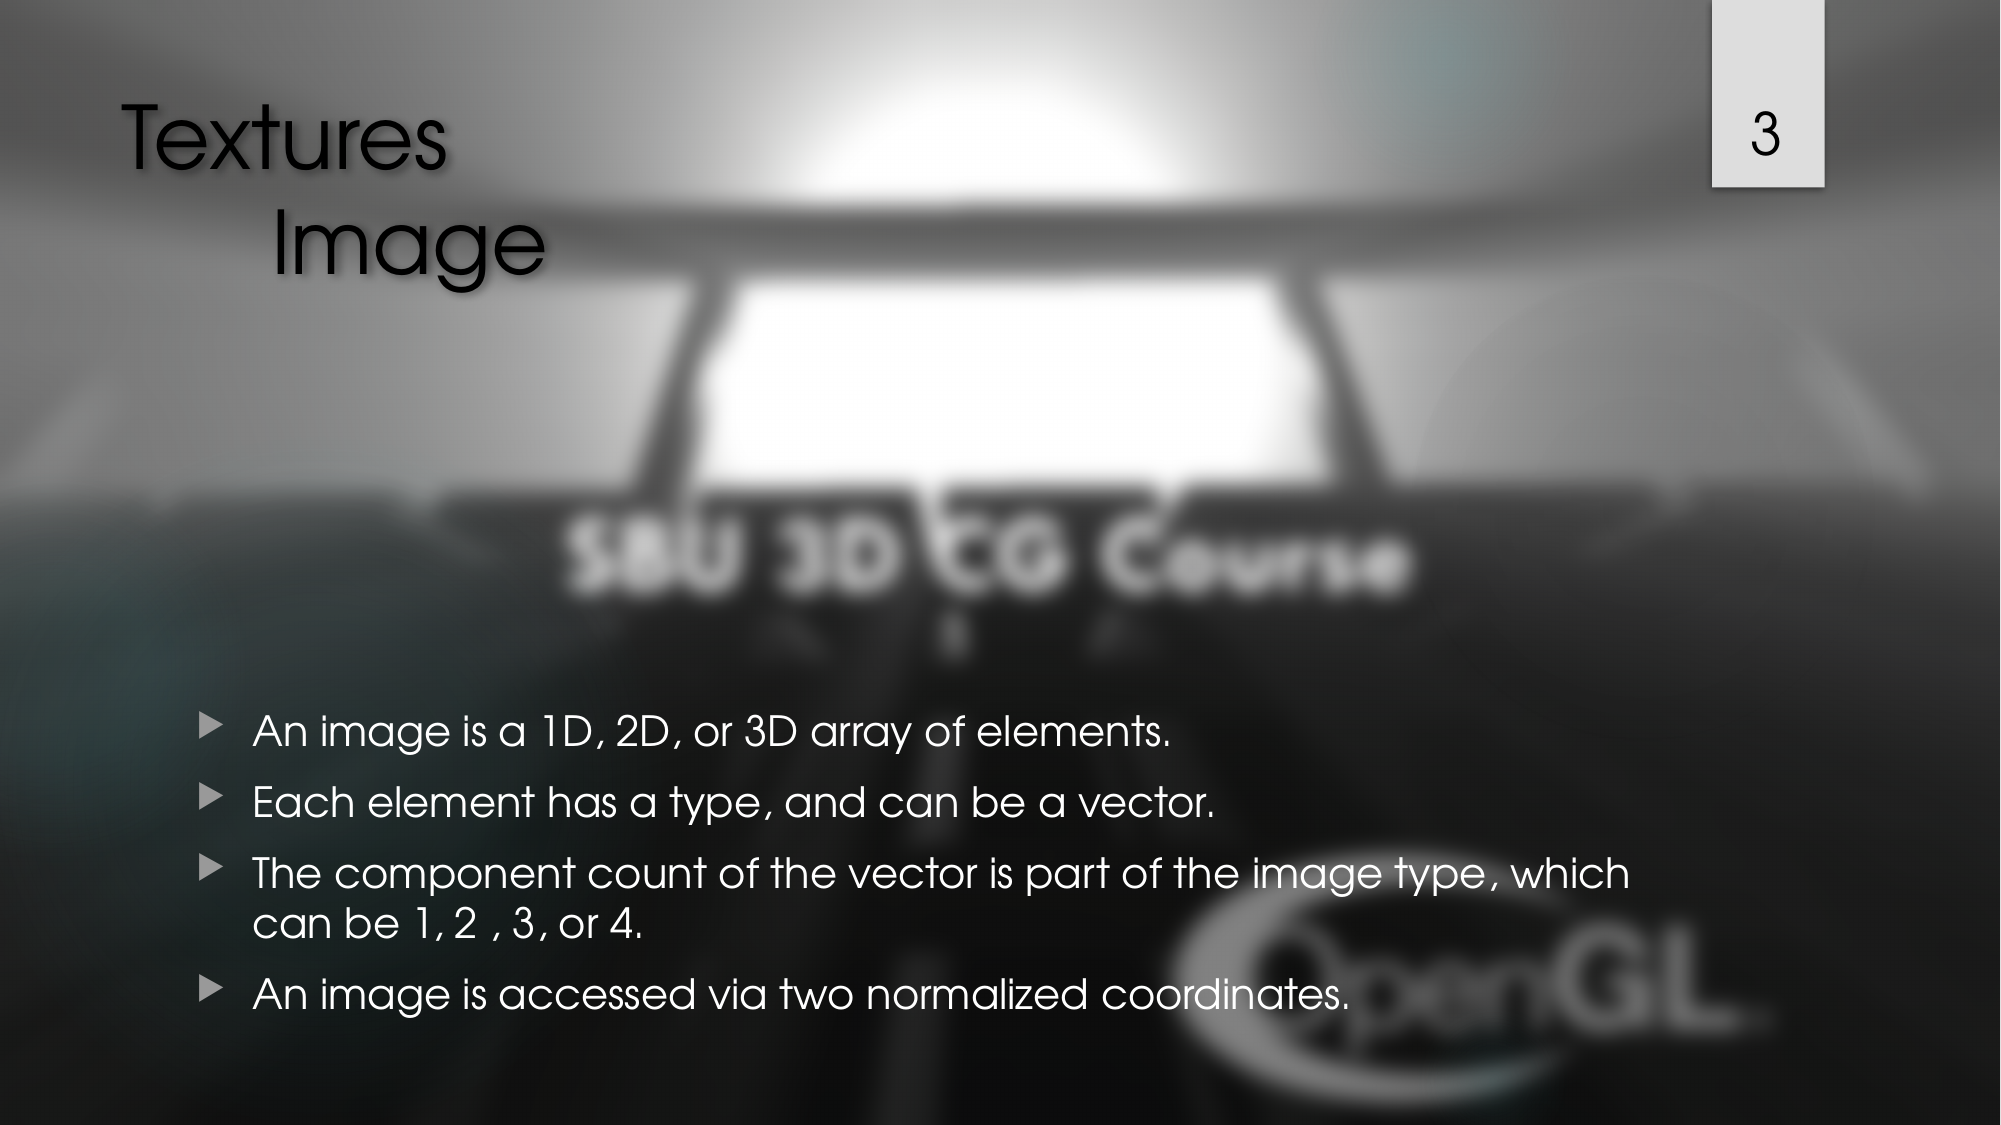

3
# Textures Image
An image is a 1D, 2D, or 3D array of elements.
Each element has a type, and can be a vector.
The component count of the vector is part of the image type, which can be 1, 2 , 3, or 4.
An image is accessed via two normalized coordinates.